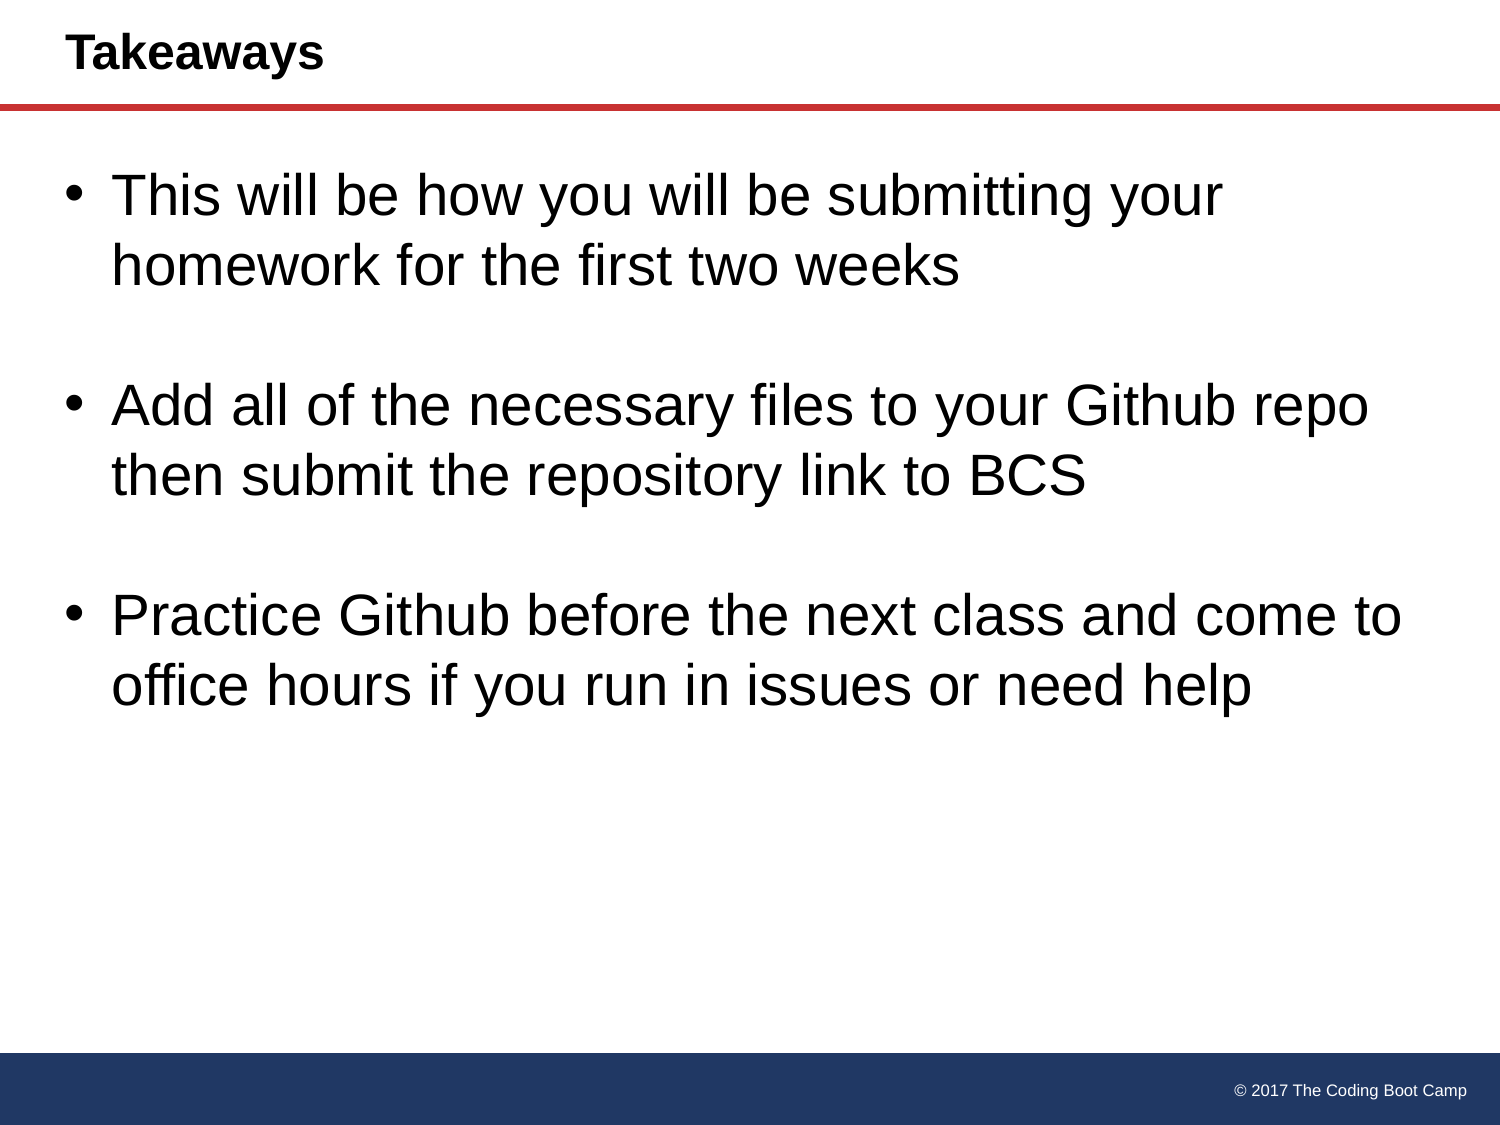

# Takeaways
This will be how you will be submitting your homework for the first two weeks

Add all of the necessary files to your Github repo then submit the repository link to BCS

Practice Github before the next class and come to office hours if you run in issues or need help